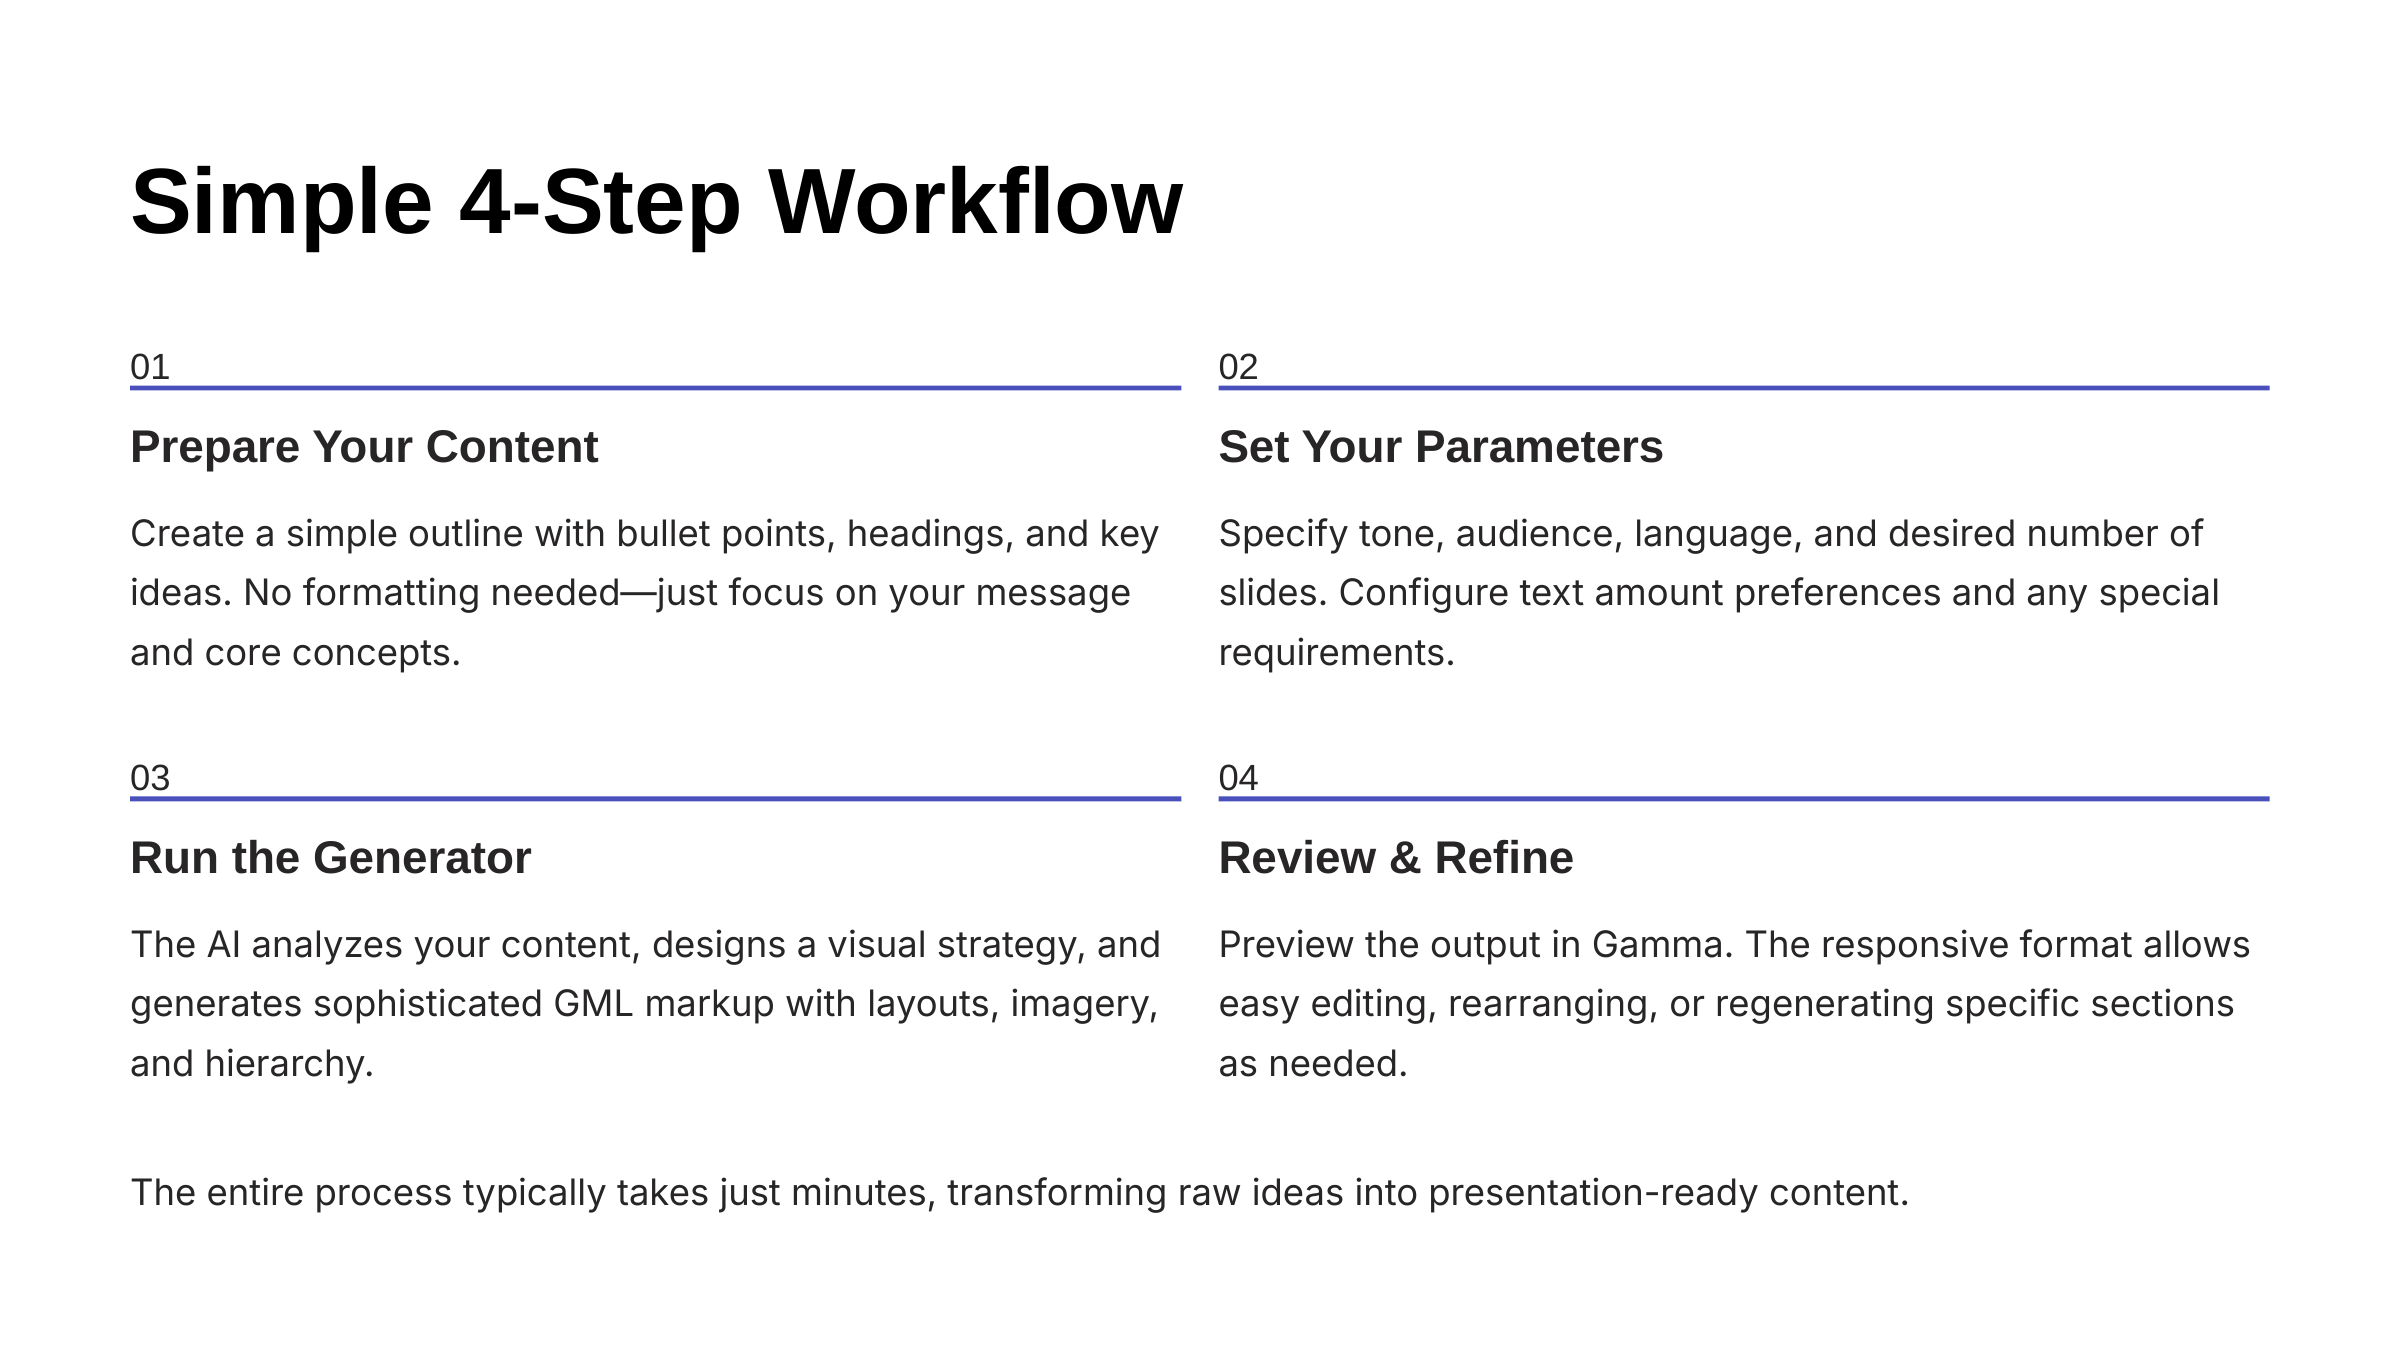

Simple 4-Step Workflow
01
02

Prepare Your Content
Set Your Parameters
Create a simple outline with bullet points, headings, and key ideas. No formatting needed—just focus on your message and core concepts.
Specify tone, audience, language, and desired number of slides. Configure text amount preferences and any special requirements.
03
04

Run the Generator
Review & Refine
The AI analyzes your content, designs a visual strategy, and generates sophisticated GML markup with layouts, imagery, and hierarchy.
Preview the output in Gamma. The responsive format allows easy editing, rearranging, or regenerating specific sections as needed.
The entire process typically takes just minutes, transforming raw ideas into presentation-ready content.